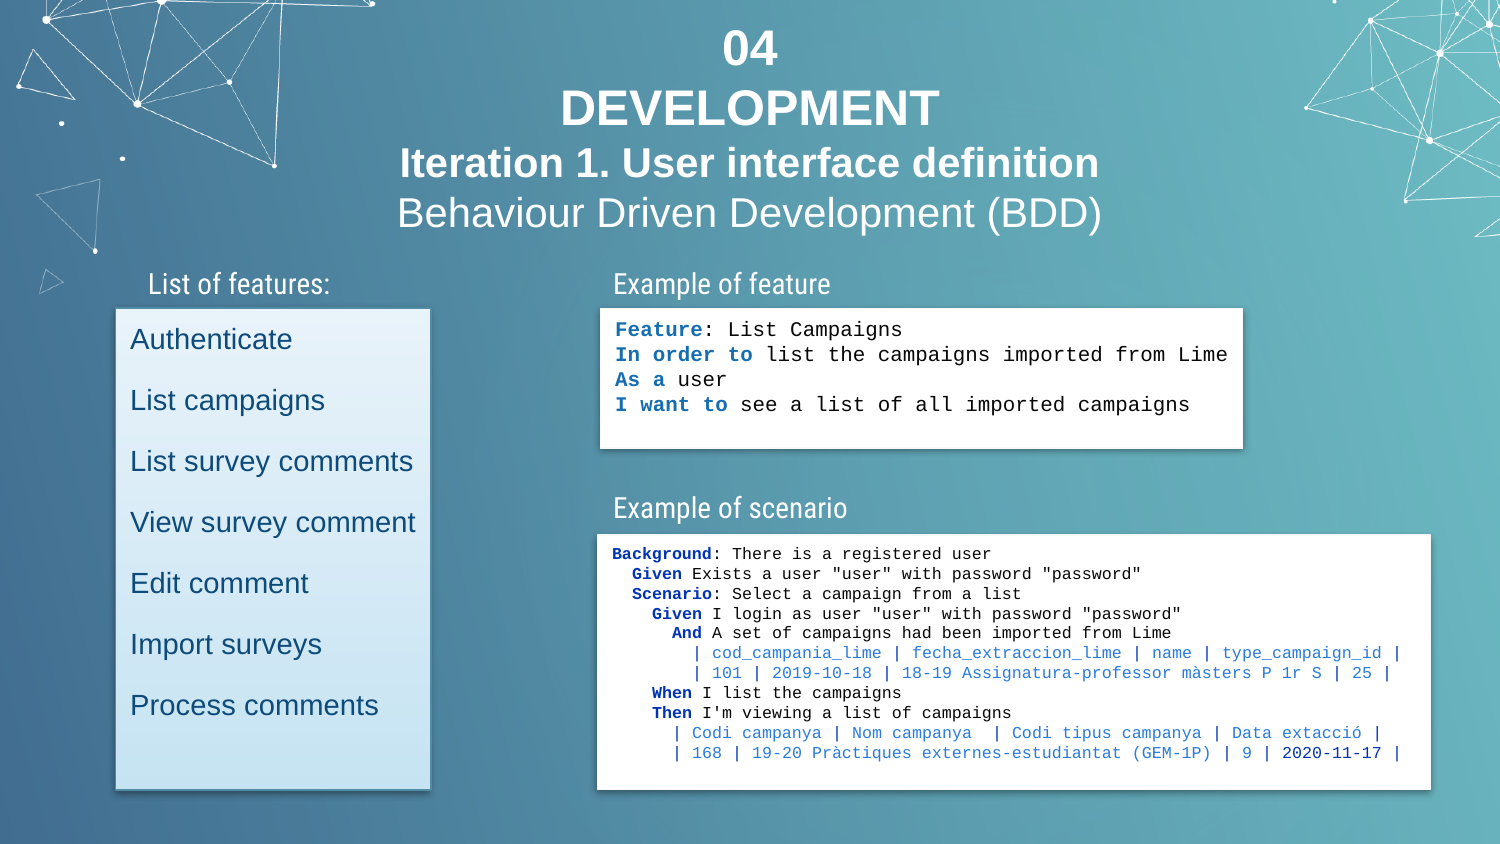

04
DEVELOPMENT
Iteration 1. User interface definition
Behaviour Driven Development (BDD)

List of features:
Example of feature
Authenticate
List campaigns
List survey comments
View survey comment
Edit comment
Import surveys
Process comments

Feature: List Campaigns
In order to list the campaigns imported from Lime
As a user
I want to see a list of all imported campaigns

Example of scenario
Background: There is a registered user
  Given Exists a user "user" with password "password"
  Scenario: Select a campaign from a list
    Given I login as user "user" with password "password"
      And A set of campaigns had been imported from Lime
        | cod_campania_lime | fecha_extraccion_lime | name | type_campaign_id |
        | 101 | 2019-10-18 | 18-19 Assignatura-professor màsters P 1r S | 25 |
    When I list the campaigns
    Then I'm viewing a list of campaigns
      | Codi campanya | Nom campanya  | Codi tipus campanya | Data extacció |
      | 168 | 19-20 Pràctiques externes-estudiantat (GEM-1P) | 9 | 2020-11-17 |